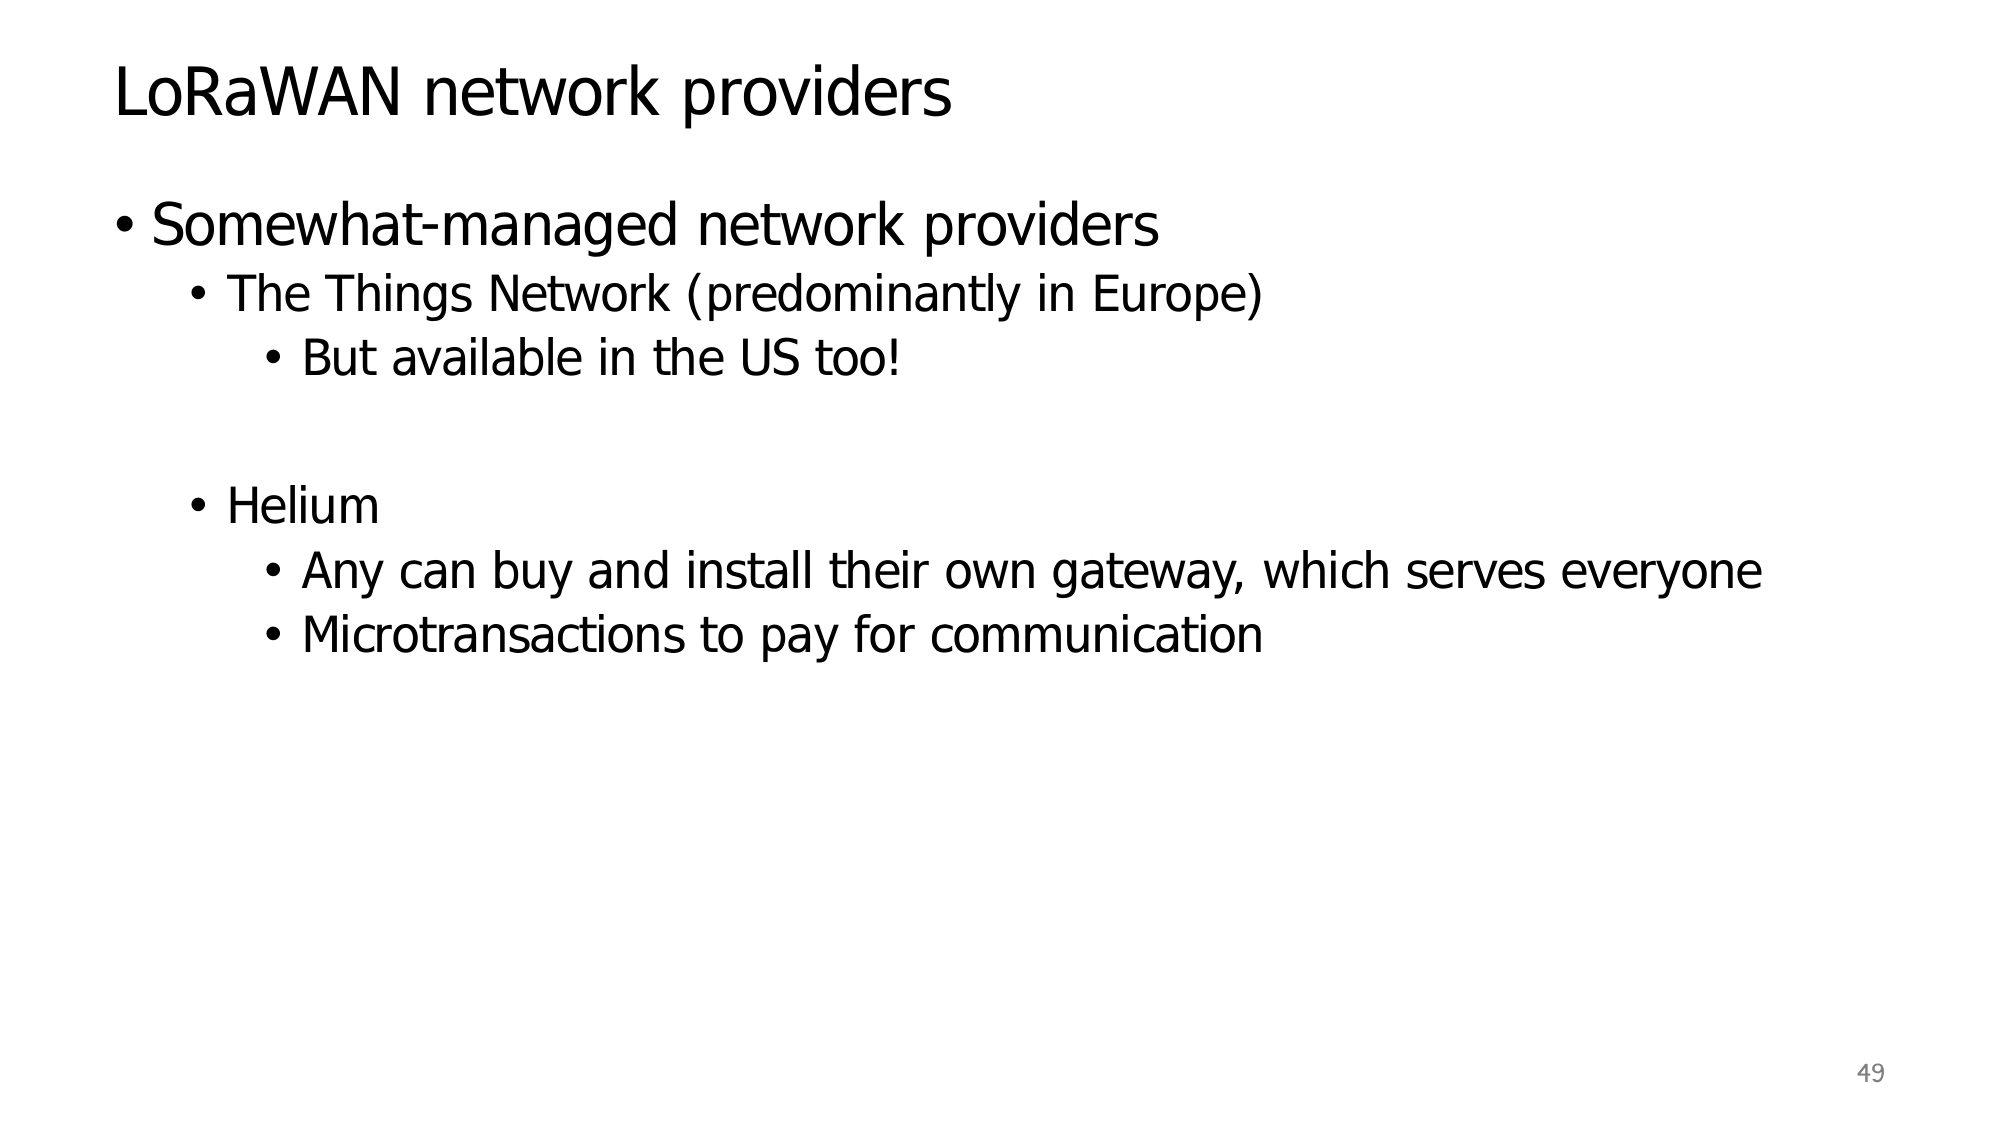

# LoRaWAN network providers
Somewhat-managed network providers
The Things Network (predominantly in Europe)
But available in the US too!

Helium
Any can buy and install their own gateway, which serves everyone
Microtransactions to pay for communication
49